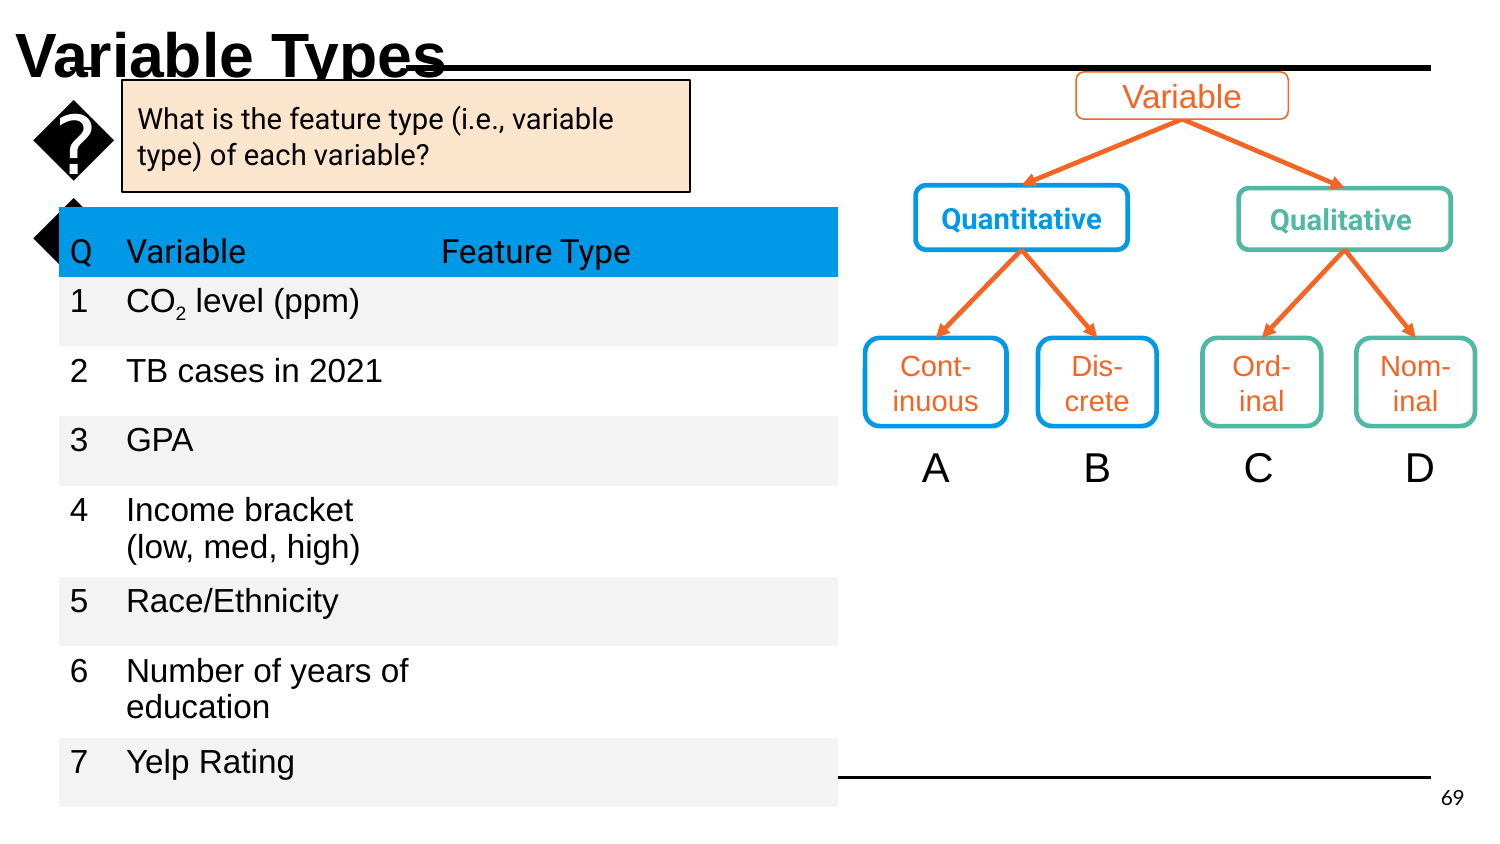

# Variable Types
Variable
🤔
What is the feature type (i.e., variable type) of each variable?
Quantitative
Qualitative
| Q | Variable | Feature Type |
| --- | --- | --- |
| 1 | CO2 level (ppm) |  |
| 2 | TB cases in 2021 |  |
| 3 | GPA |  |
| 4 | Income bracket (low, med, high) |  |
| 5 | Race/Ethnicity |  |
| 6 | Number of years of education |  |
| 7 | Yelp Rating |  |
Cont-
inuous
Dis-
crete
Ord-
inal
Nom-
inal
A
B
C
D
69